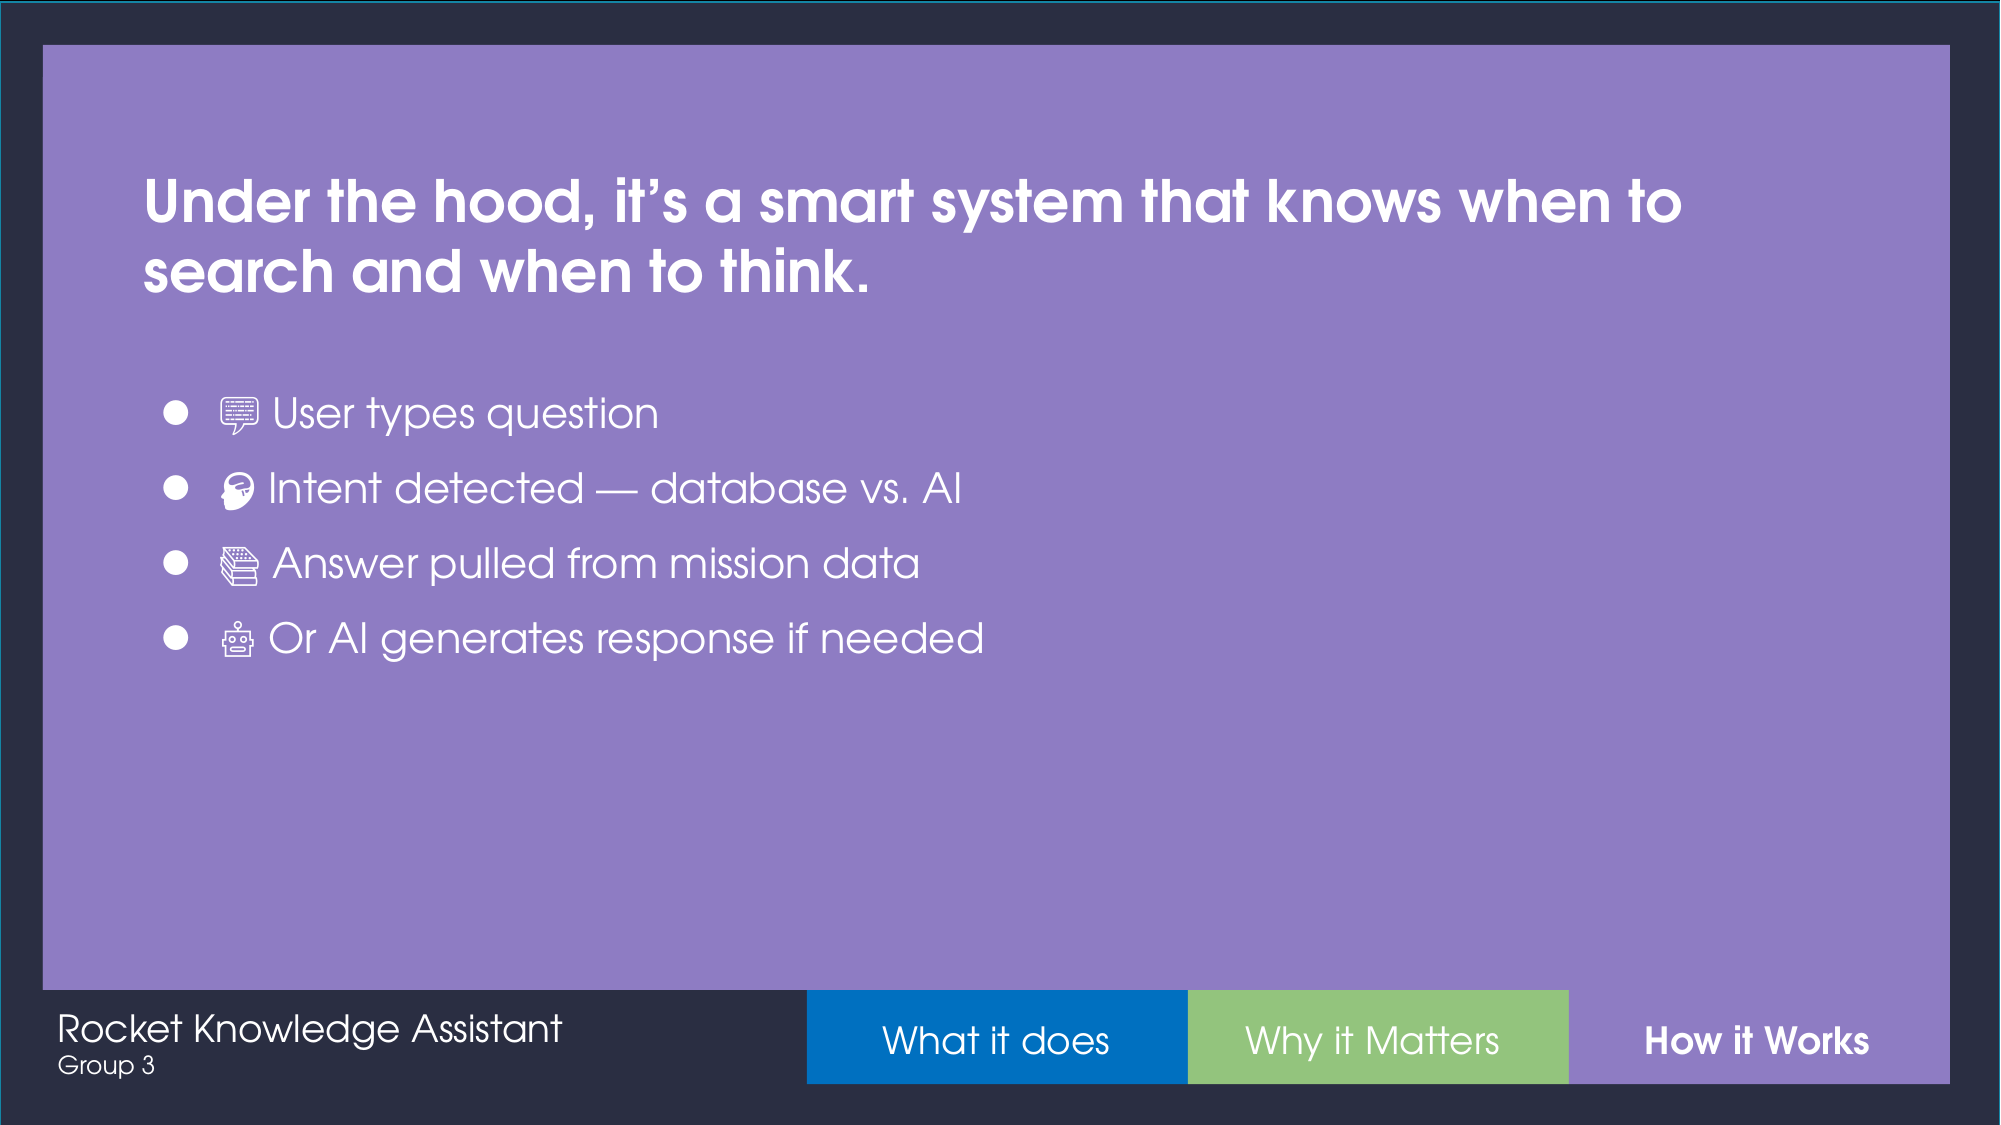

#
Under the hood, it’s a smart system that knows when to search and when to think.

💬 User types question
🧠 Intent detected — database vs. AI
📚 Answer pulled from mission data
🤖 Or AI generates response if needed

Rocket Knowledge Assistant
Group 3
What it does
Why it Matters
How it Works